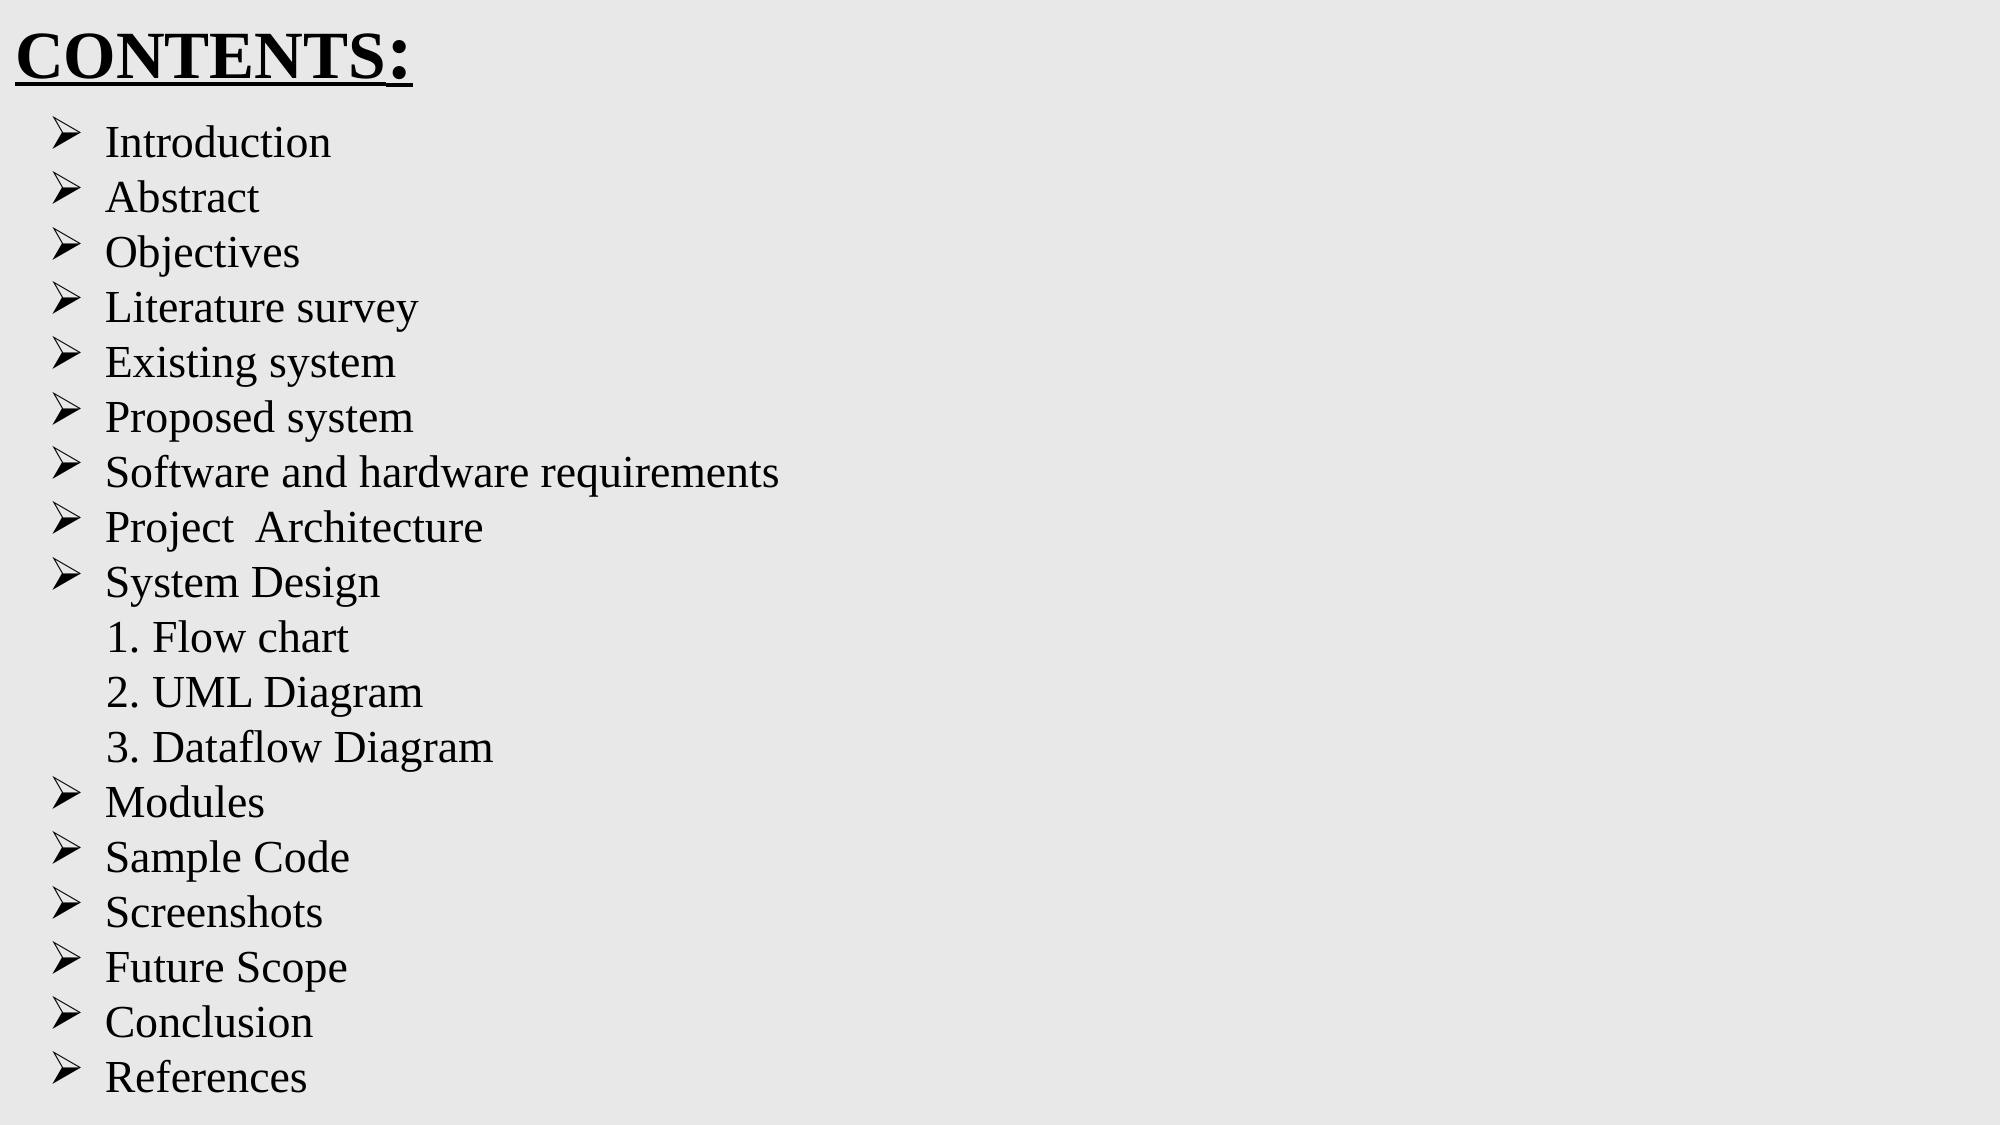

# CONTENTS:
Introduction
Abstract
Objectives
Literature survey
Existing system
Proposed system
Software and hardware requirements
Project  Architecture
System Design
     1. Flow chart
     2. UML Diagram
     3. Dataflow Diagram
Modules
Sample Code
Screenshots
Future Scope
Conclusion
References